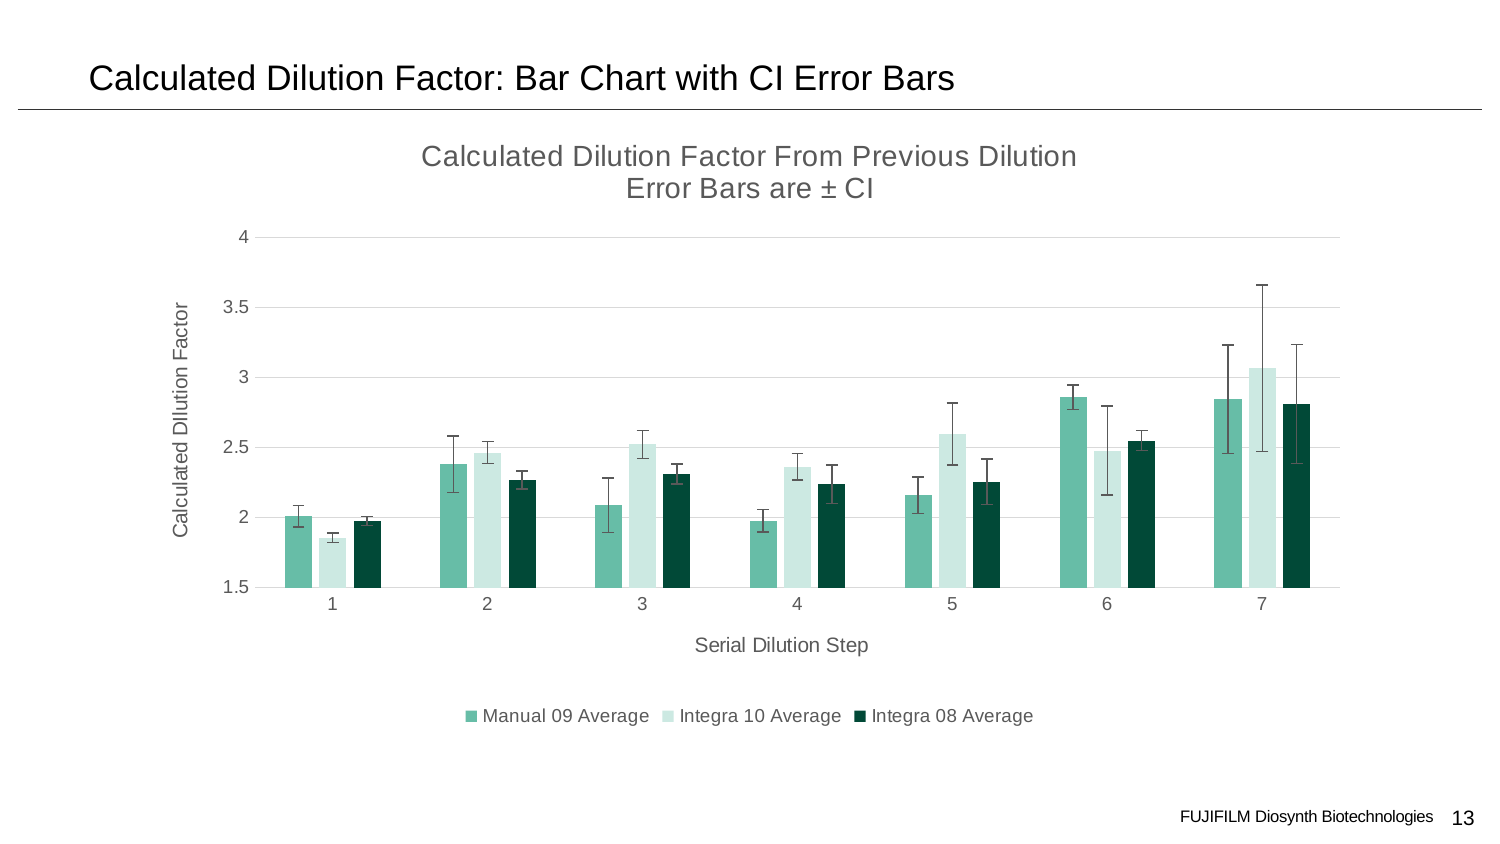

# Calculated Dilution Factor: Bar Chart with CI Error Bars

### Chart: Calculated Dilution Factor From Previous Dilution
Error Bars are ± CI

| Category | Manual 09 Average | Integra 10 Average | Integra 08 Average |
|---|---|---|---|
13